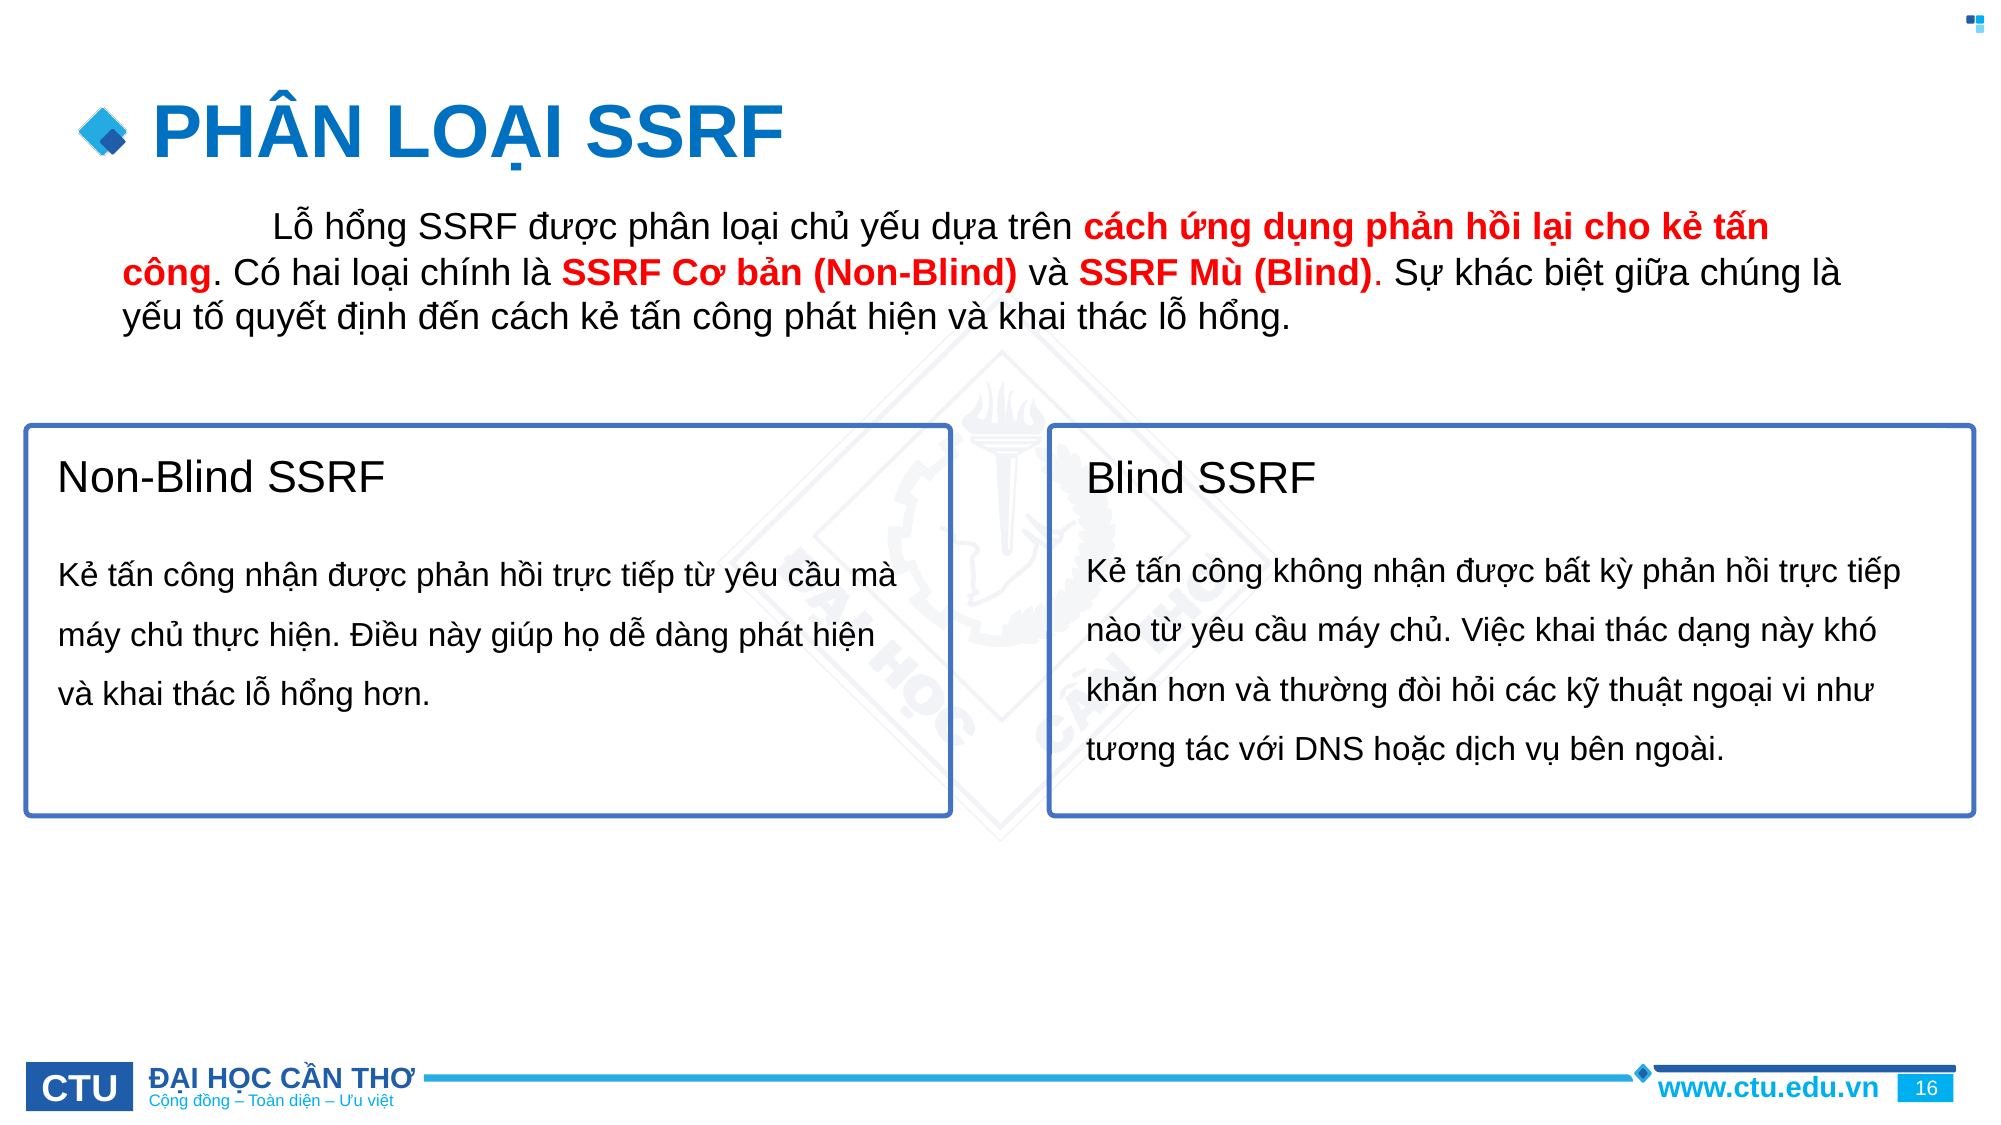

# PHÂN LOẠI SSRF
	Lỗ hổng SSRF được phân loại chủ yếu dựa trên cách ứng dụng phản hồi lại cho kẻ tấn công. Có hai loại chính là SSRF Cơ bản (Non-Blind) và SSRF Mù (Blind). Sự khác biệt giữa chúng là yếu tố quyết định đến cách kẻ tấn công phát hiện và khai thác lỗ hổng.

Non-Blind SSRF
Blind SSRF
Kẻ tấn công không nhận được bất kỳ phản hồi trực tiếp nào từ yêu cầu máy chủ. Việc khai thác dạng này khó khăn hơn và thường đòi hỏi các kỹ thuật ngoại vi như tương tác với DNS hoặc dịch vụ bên ngoài.
Kẻ tấn công nhận được phản hồi trực tiếp từ yêu cầu mà máy chủ thực hiện. Điều này giúp họ dễ dàng phát hiện và khai thác lỗ hổng hơn.